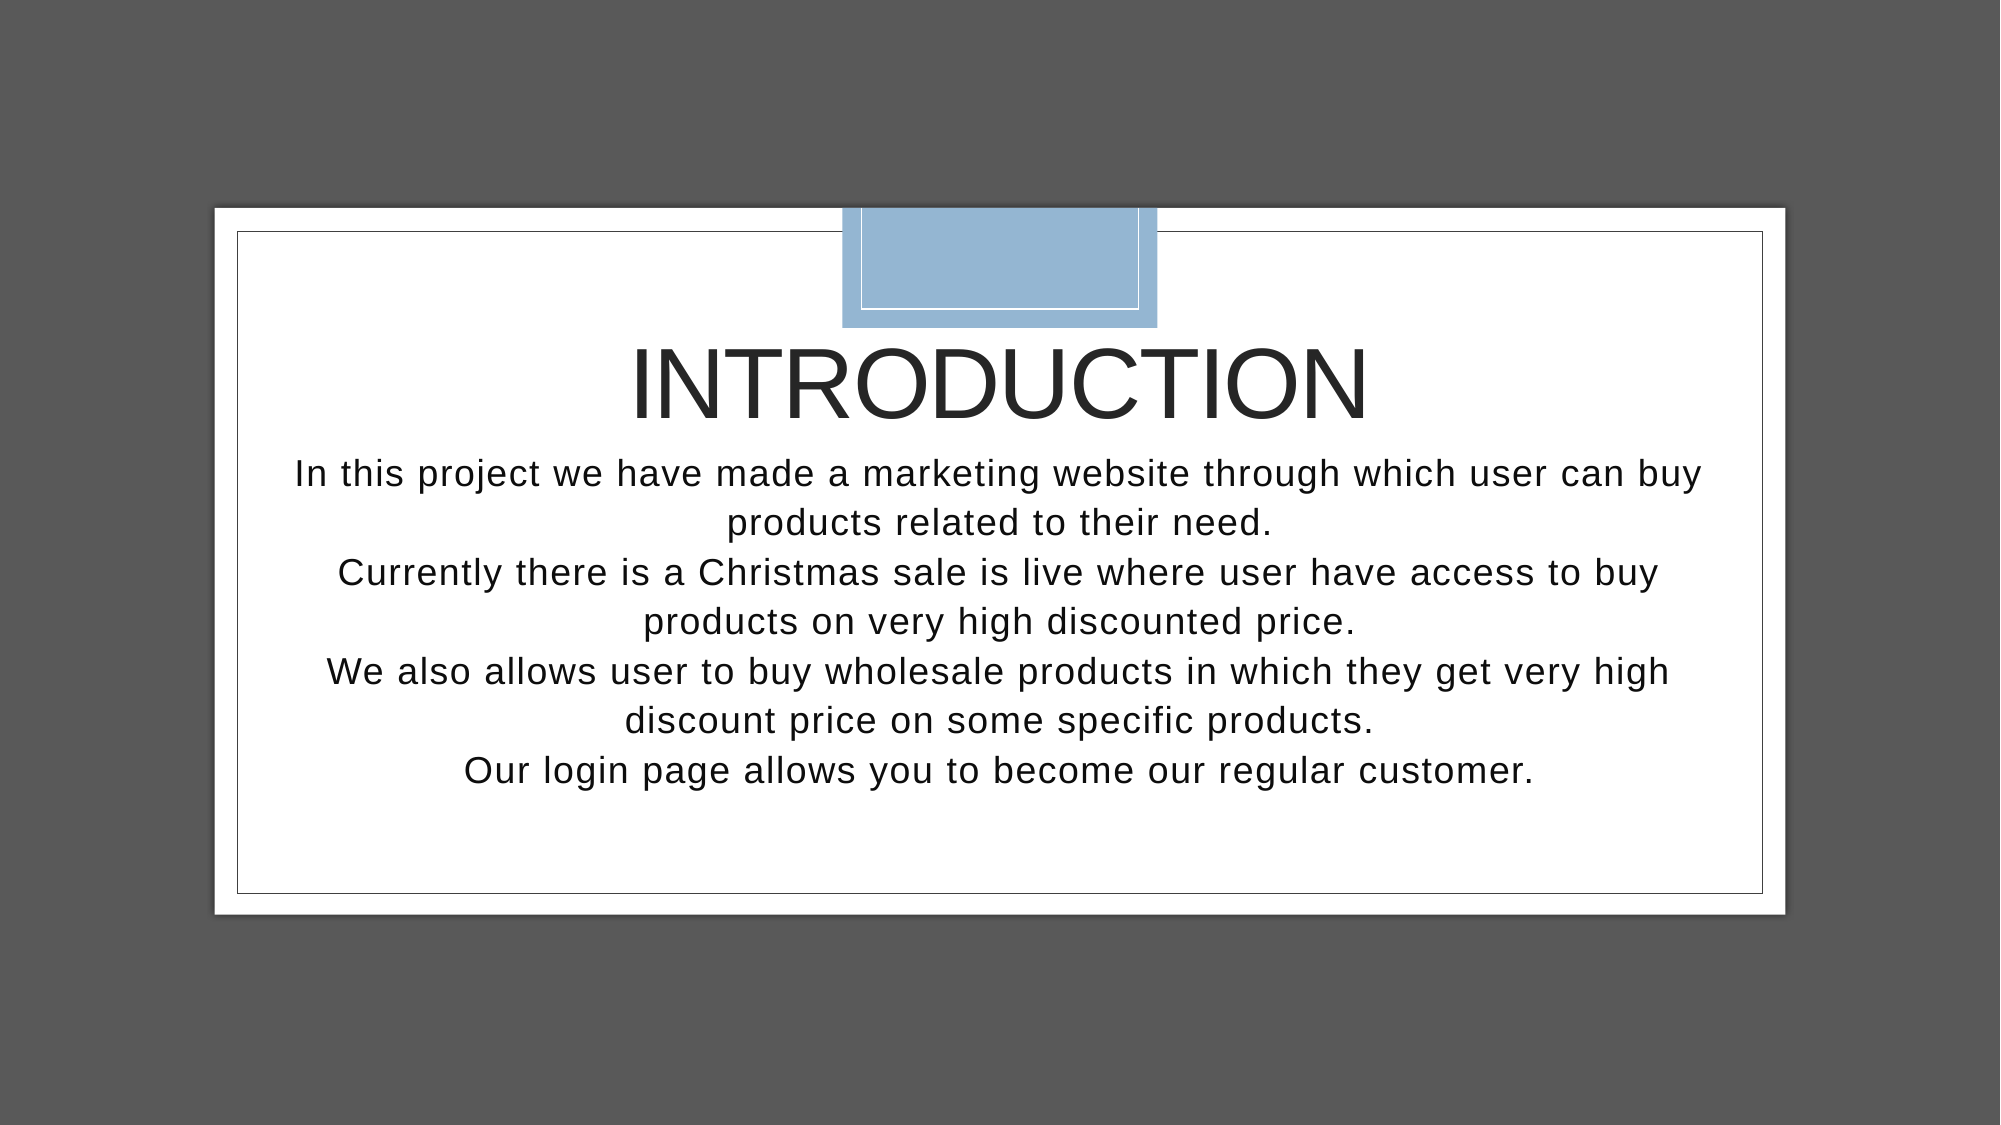

# introduction
In this project we have made a marketing website through which user can buy products related to their need.
Currently there is a Christmas sale is live where user have access to buy products on very high discounted price.
We also allows user to buy wholesale products in which they get very high discount price on some specific products.
Our login page allows you to become our regular customer.